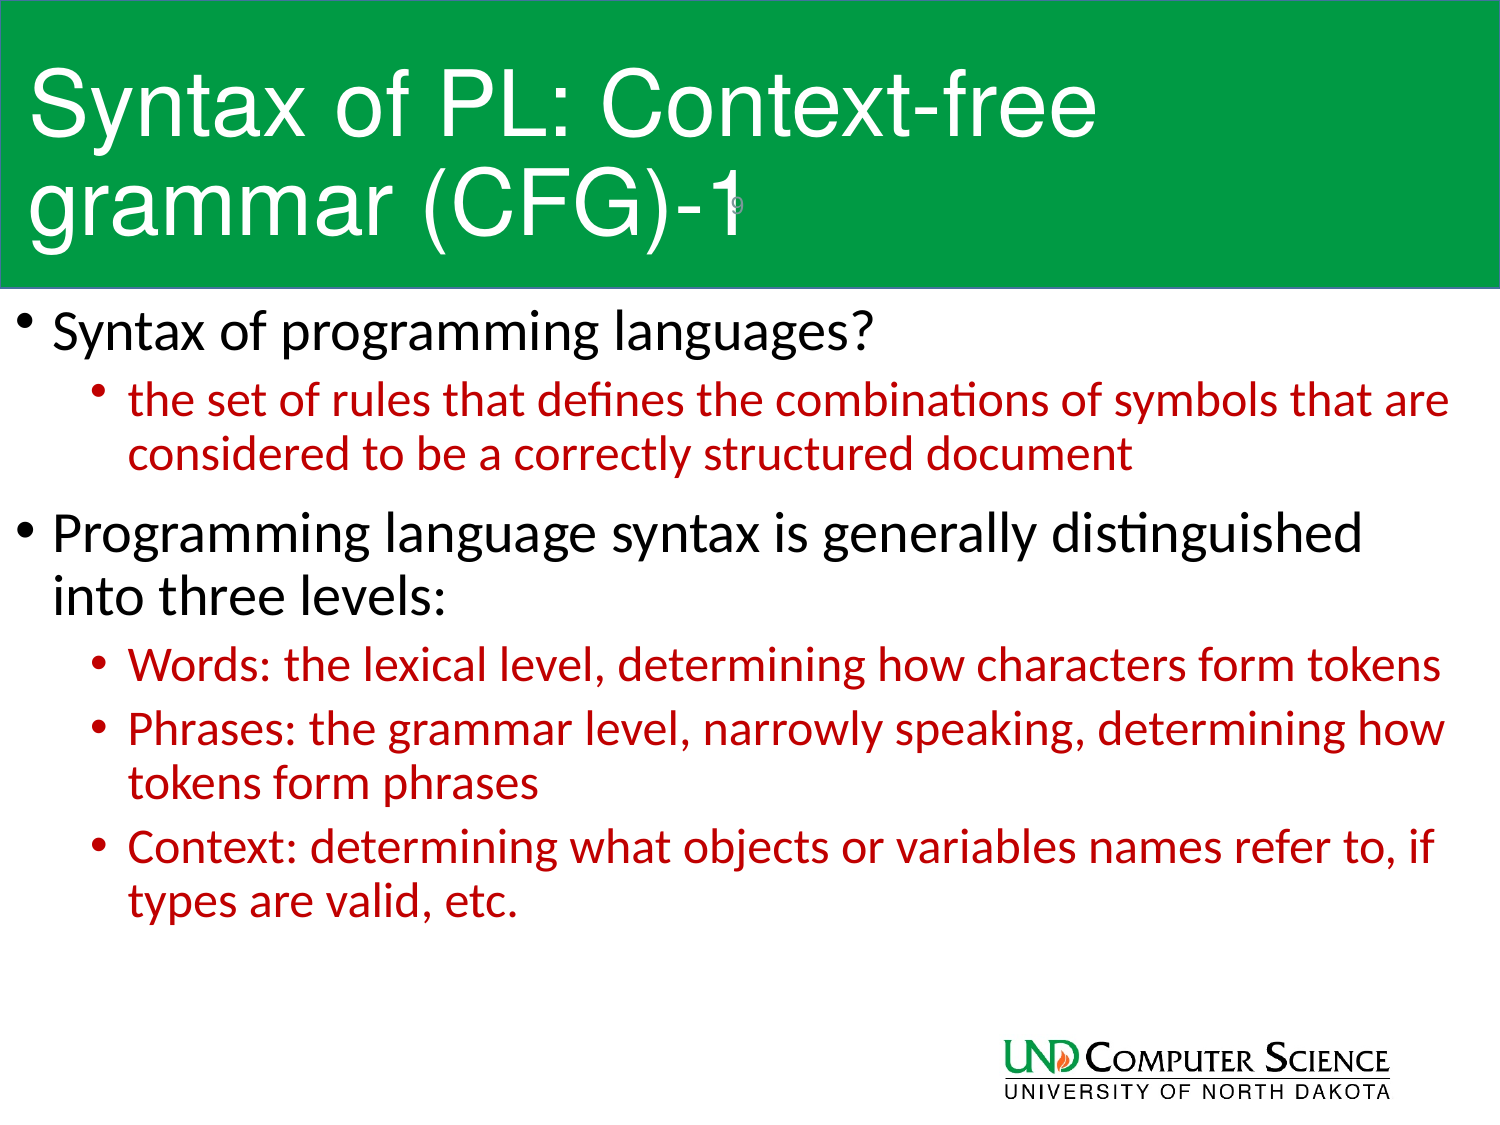

# Syntax of PL: Context-free grammar (CFG)-1
9
Syntax of programming languages?
the set of rules that defines the combinations of symbols that are considered to be a correctly structured document
Programming language syntax is generally distinguished into three levels:
Words: the lexical level, determining how characters form tokens
Phrases: the grammar level, narrowly speaking, determining how tokens form phrases
Context: determining what objects or variables names refer to, if types are valid, etc.